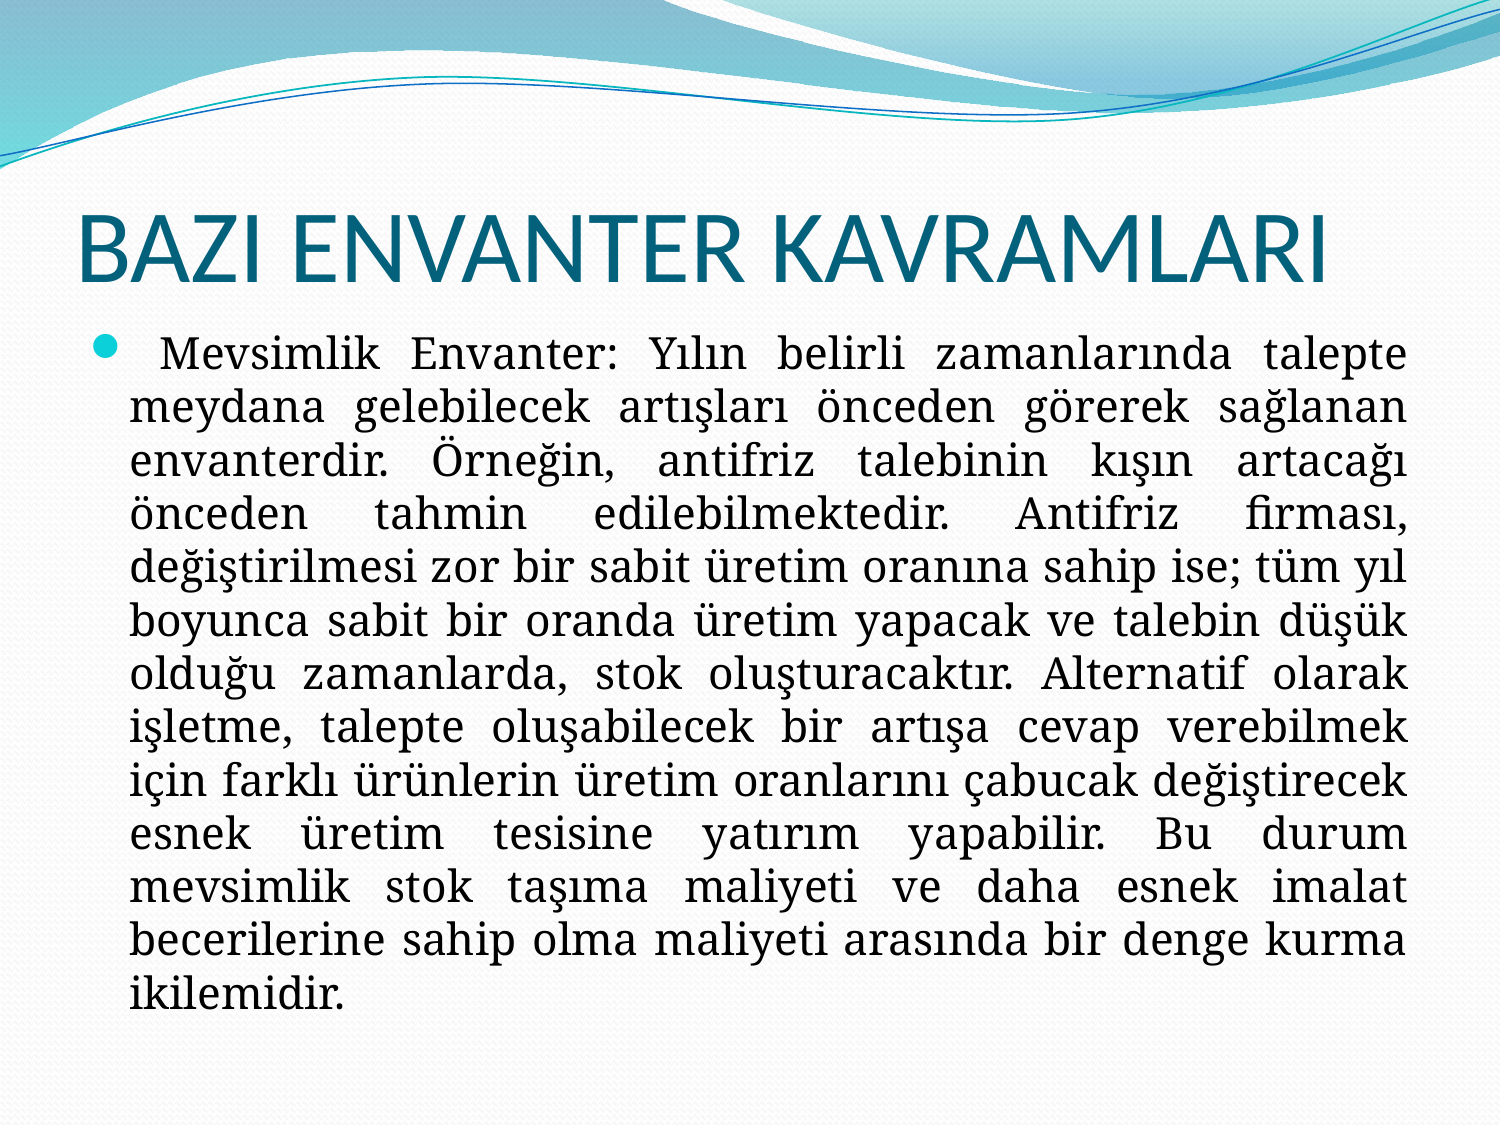

# BAZI ENVANTER KAVRAMLARI
 Mevsimlik Envanter: Yılın belirli zamanlarında talepte meydana gelebilecek artışları önceden görerek sağlanan envanterdir. Örneğin, antifriz talebinin kışın artacağı önceden tahmin edilebilmektedir. Antifriz firması, değiştirilmesi zor bir sabit üretim oranına sahip ise; tüm yıl boyunca sabit bir oranda üretim yapacak ve talebin düşük olduğu zamanlarda, stok oluşturacaktır. Alternatif olarak işletme, talepte oluşabilecek bir artışa cevap verebilmek için farklı ürünlerin üretim oranlarını çabucak değiştirecek esnek üretim tesisine yatırım yapabilir. Bu durum mevsimlik stok taşıma maliyeti ve daha esnek imalat becerilerine sahip olma maliyeti arasında bir denge kurma ikilemidir.